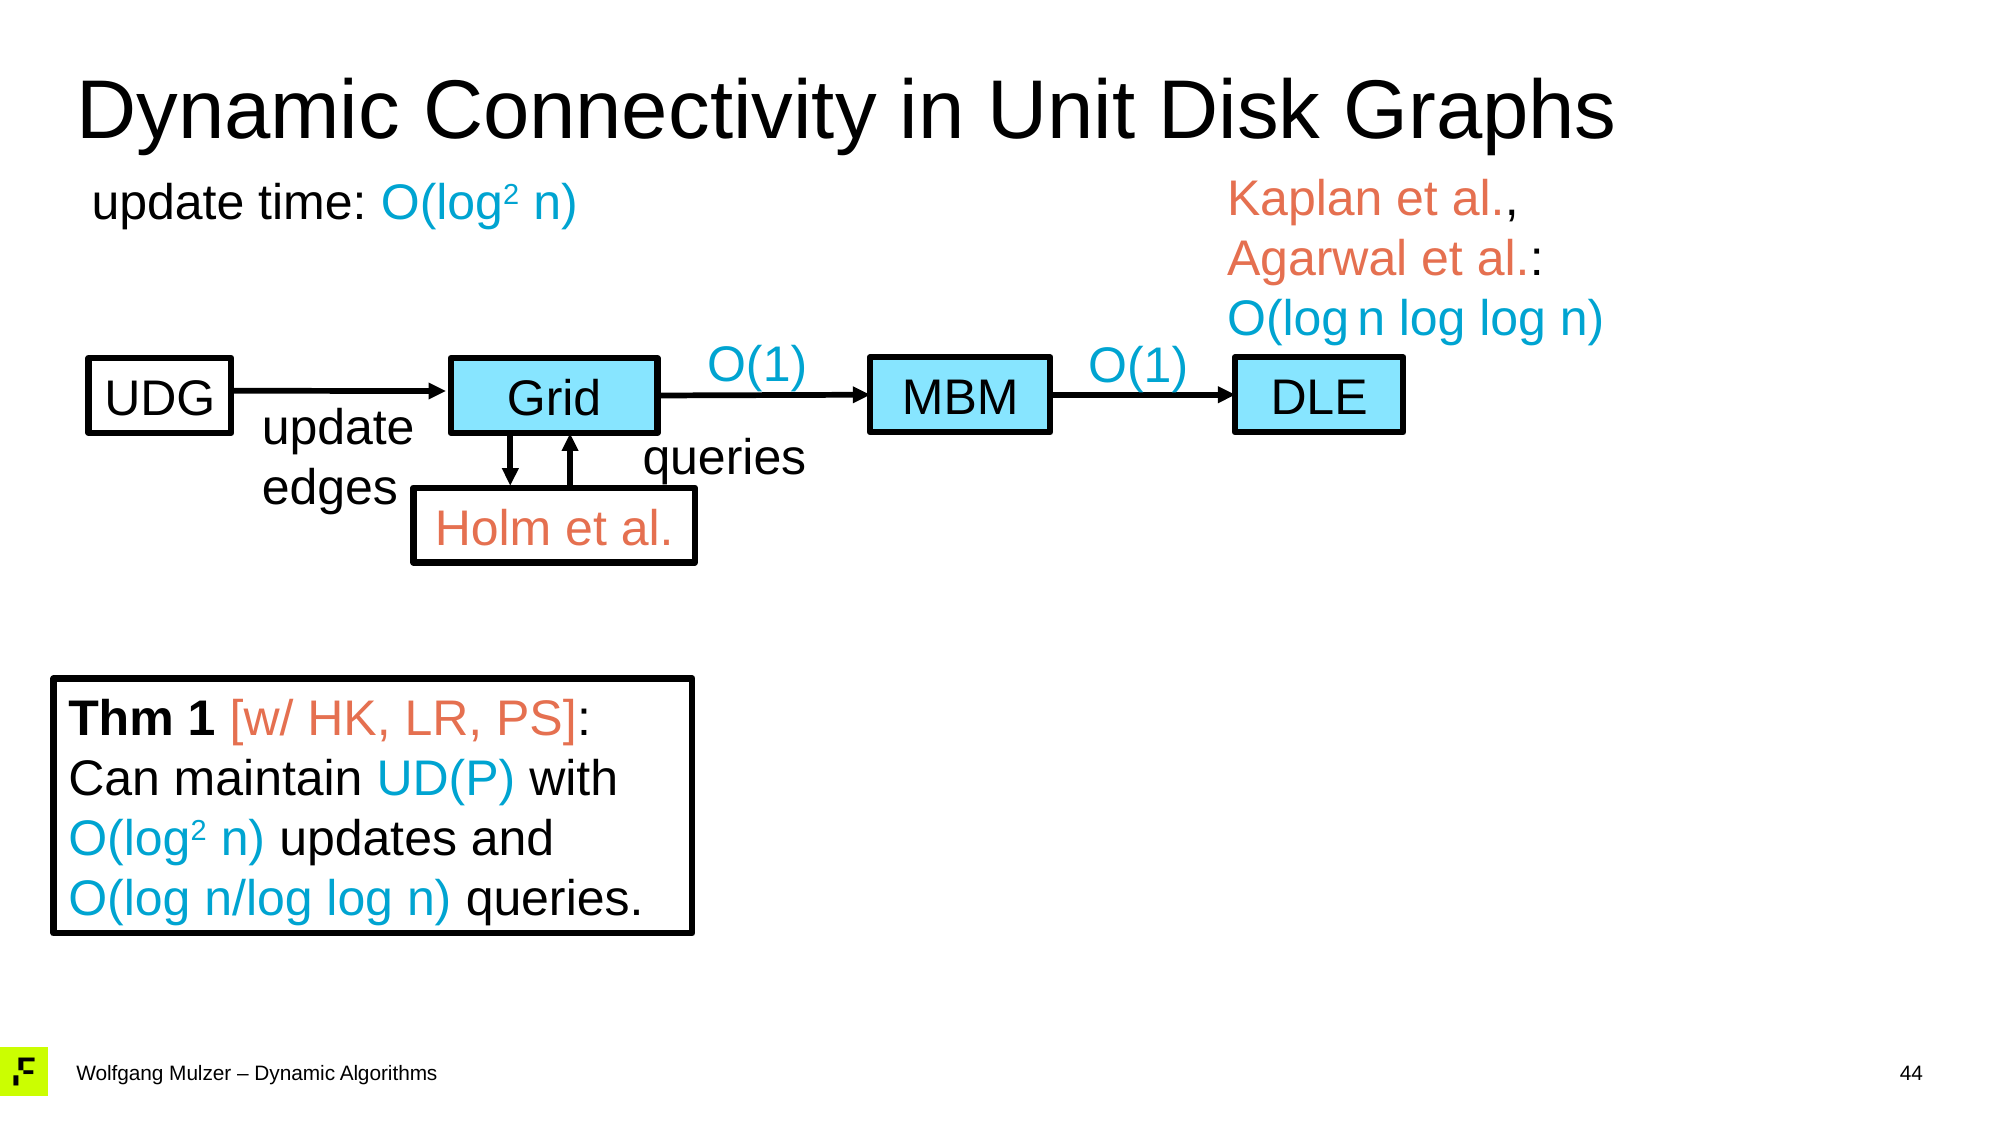

# Dynamic Connectivity in Unit Disk Graphs
Kaplan et al.,
Agarwal et al.: O(log n log log n)
update time: O(log2 n)
O(1)
O(1)
MBM
DLE
Grid
UDG
update edges
queries
Holm et al.
Thm 1 [w/ HK, LR, PS]: Can maintain UD(P) with O(log2 n) updates and O(log n/log log n) queries.
44
Wolfgang Mulzer – Dynamic Algorithms